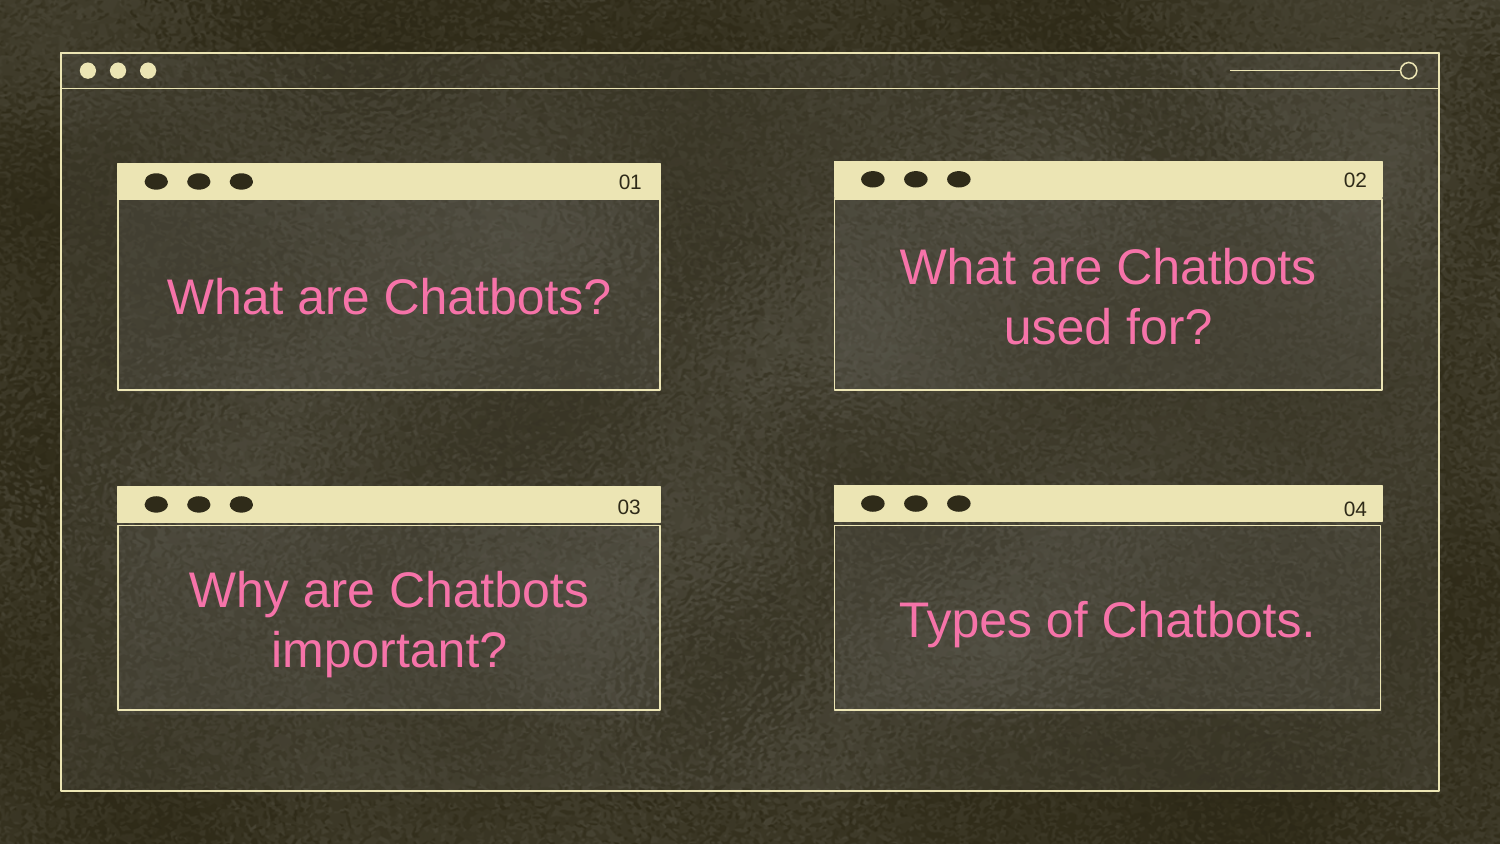

02
01

# What are Chatbots?
What are Chatbots used for?

03
04
Types of Chatbots.
Why are Chatbots important?